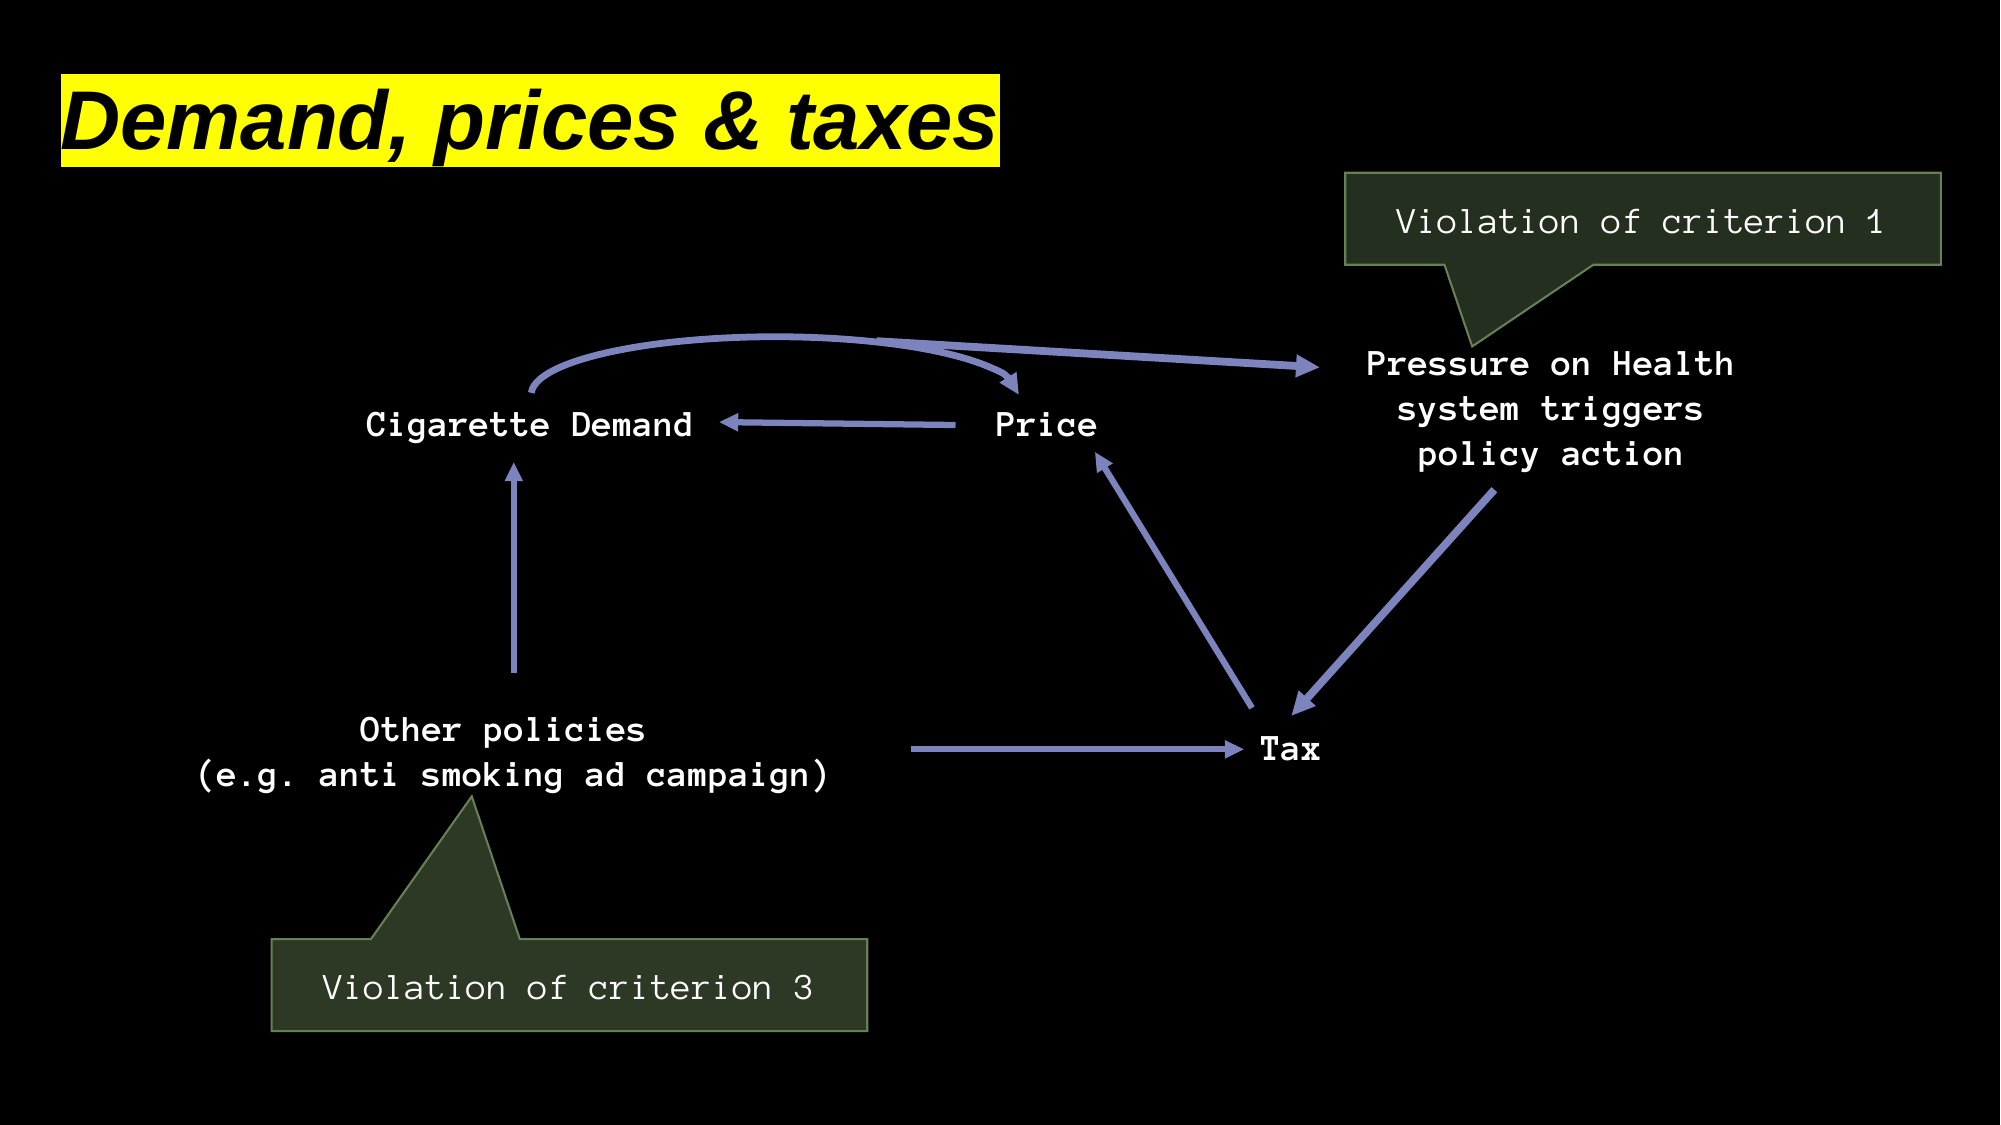

# Demand, prices & taxes
Violation of criterion 1

Pressure on Health system triggers policy action

Cigarette Demand
Price
Tax
Other policies
(e.g. anti smoking ad campaign)
Violation of criterion 3